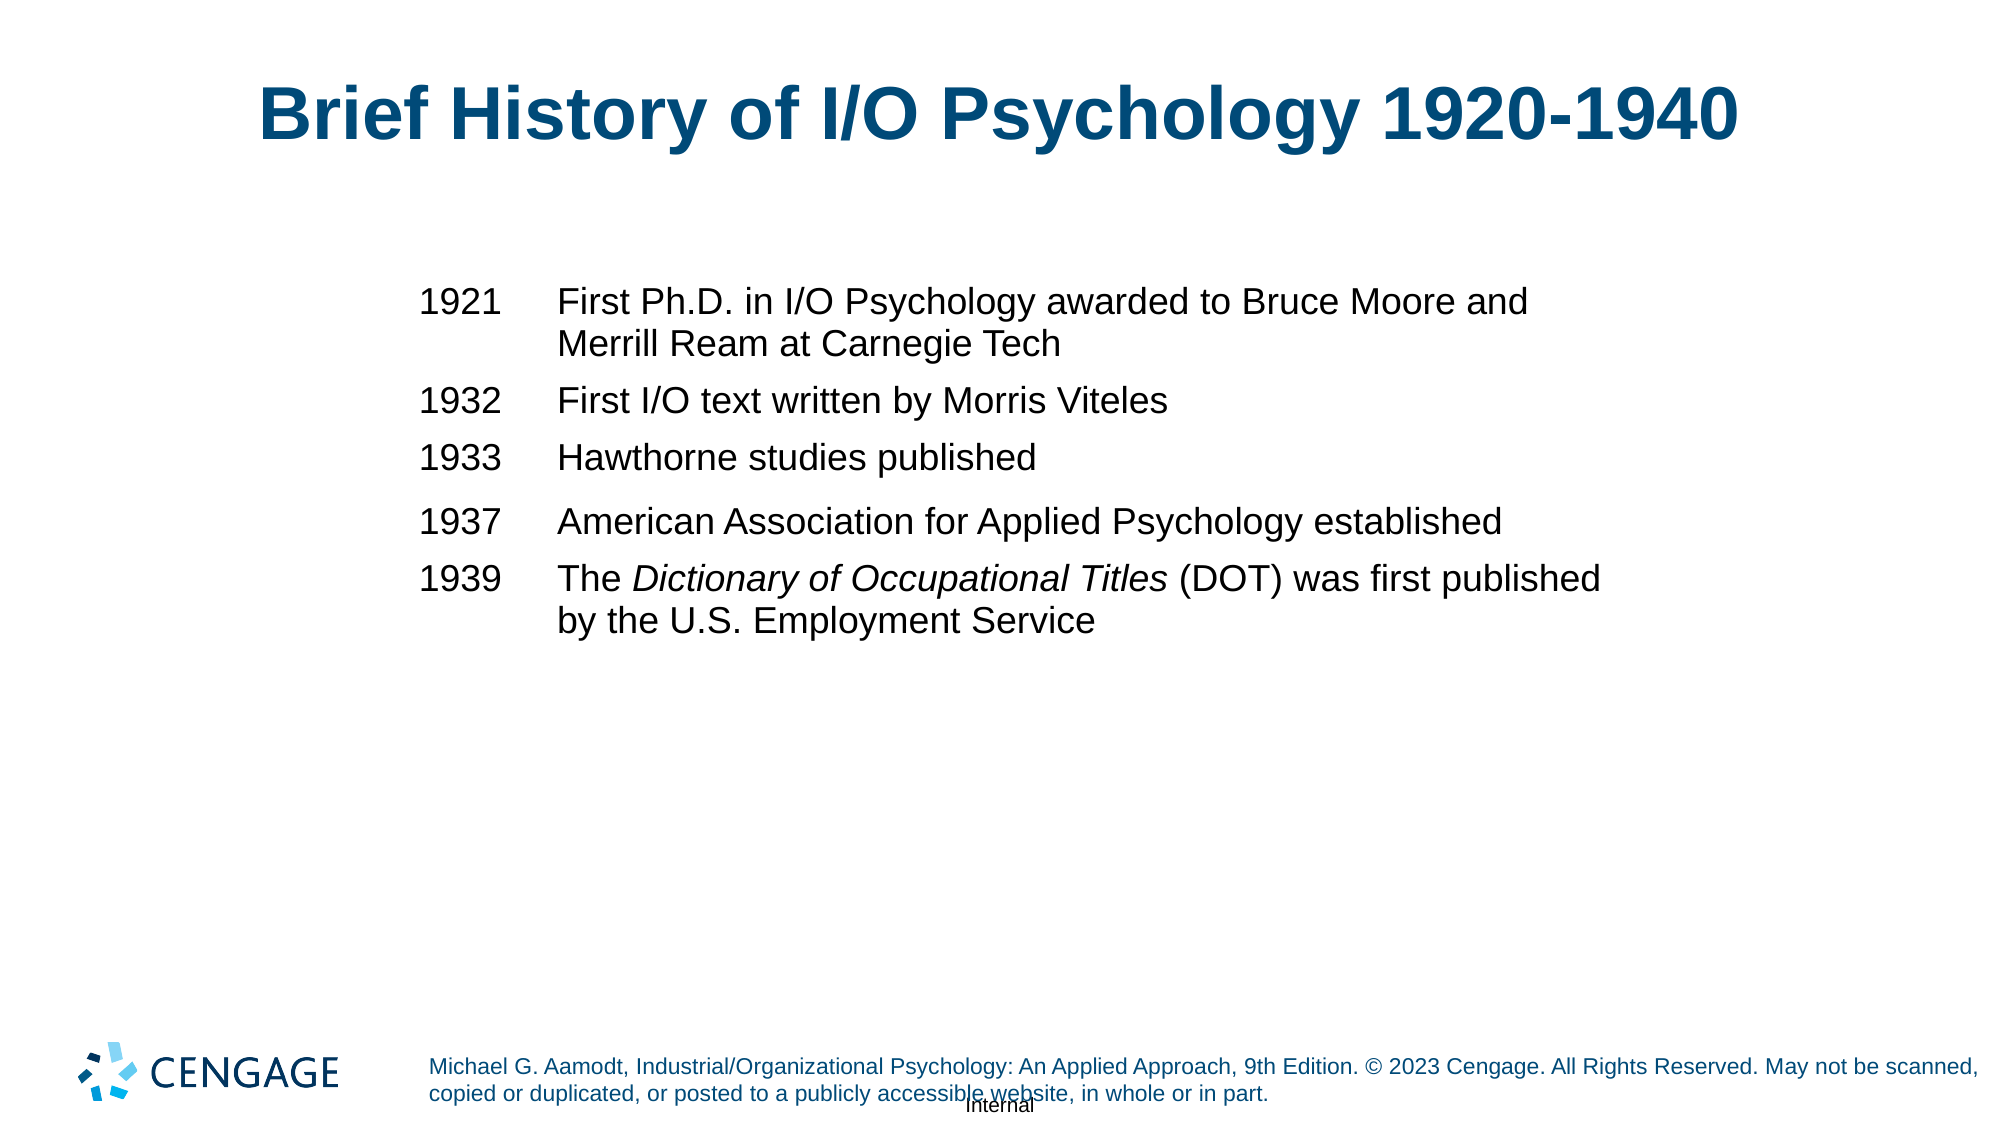

# Brief History of I/O Psychology 1920-1940
| 1921 | First Ph.D. in I/O Psychology awarded to Bruce Moore and Merrill Ream at Carnegie Tech |
| --- | --- |
| 1932 | First I/O text written by Morris Viteles |
| 1933 | Hawthorne studies published |
| 1937 | American Association for Applied Psychology established |
| 1939 | The Dictionary of Occupational Titles (DOT) was first published by the U.S. Employment Service |